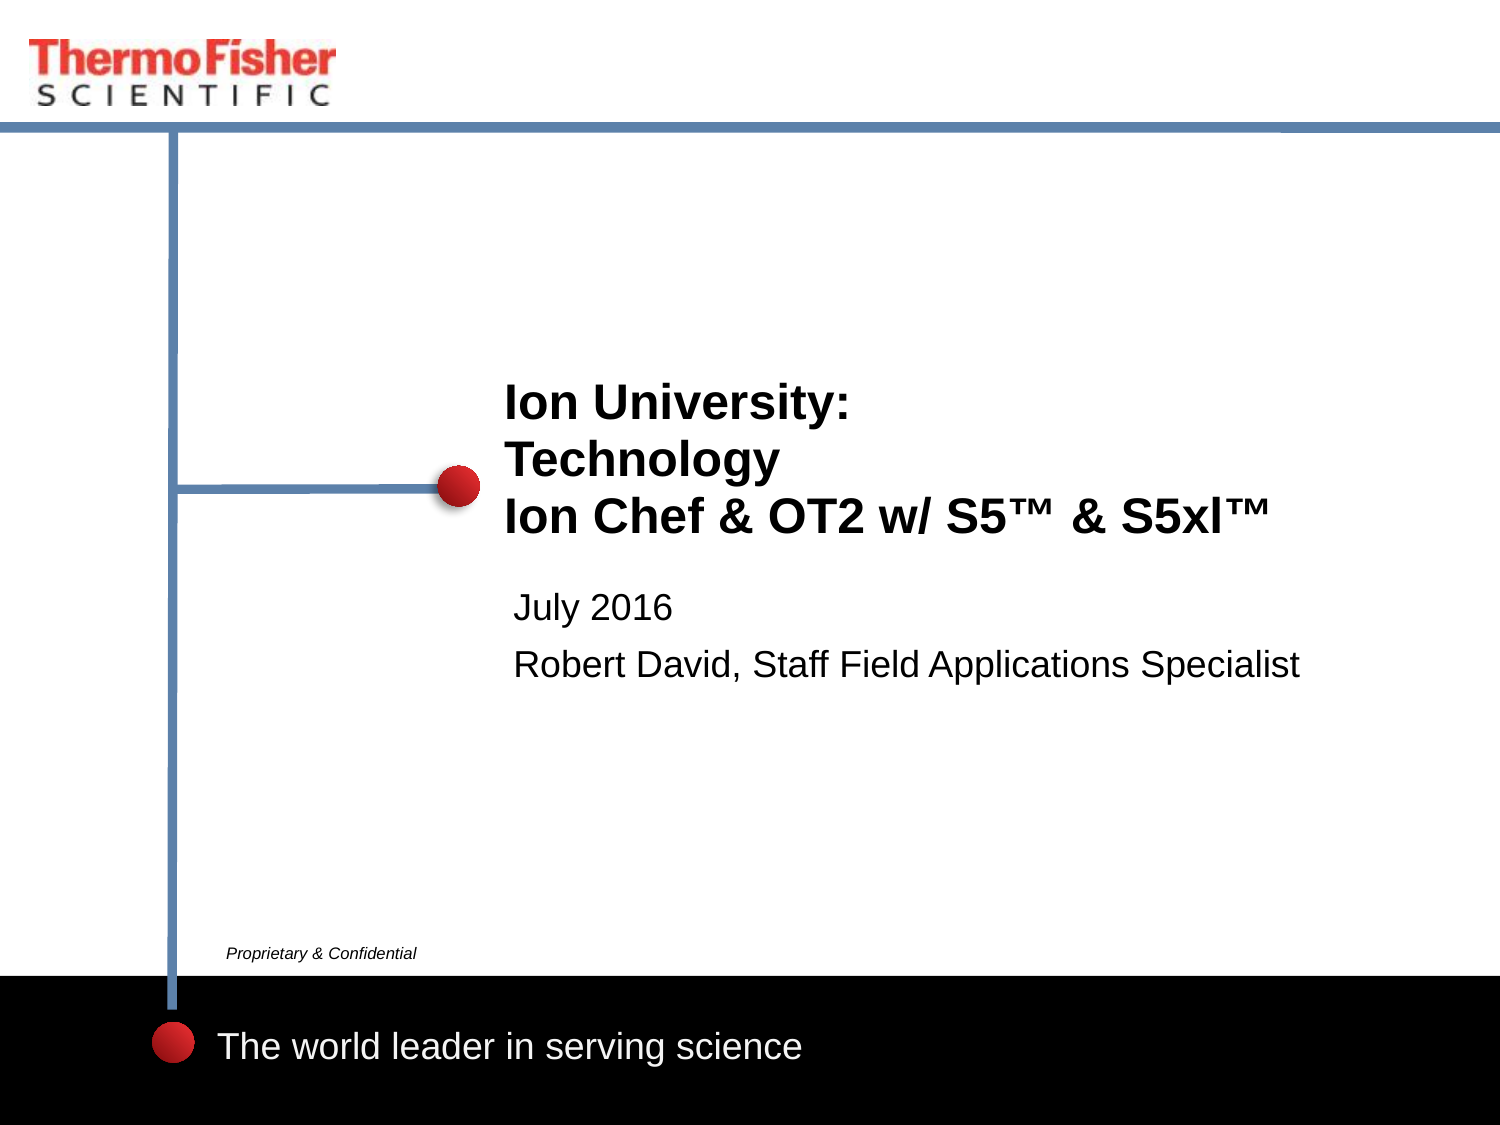

# Ion University: Technology Ion Chef & OT2 w/ S5™ & S5xl™
July 2016
Robert David, Staff Field Applications Specialist